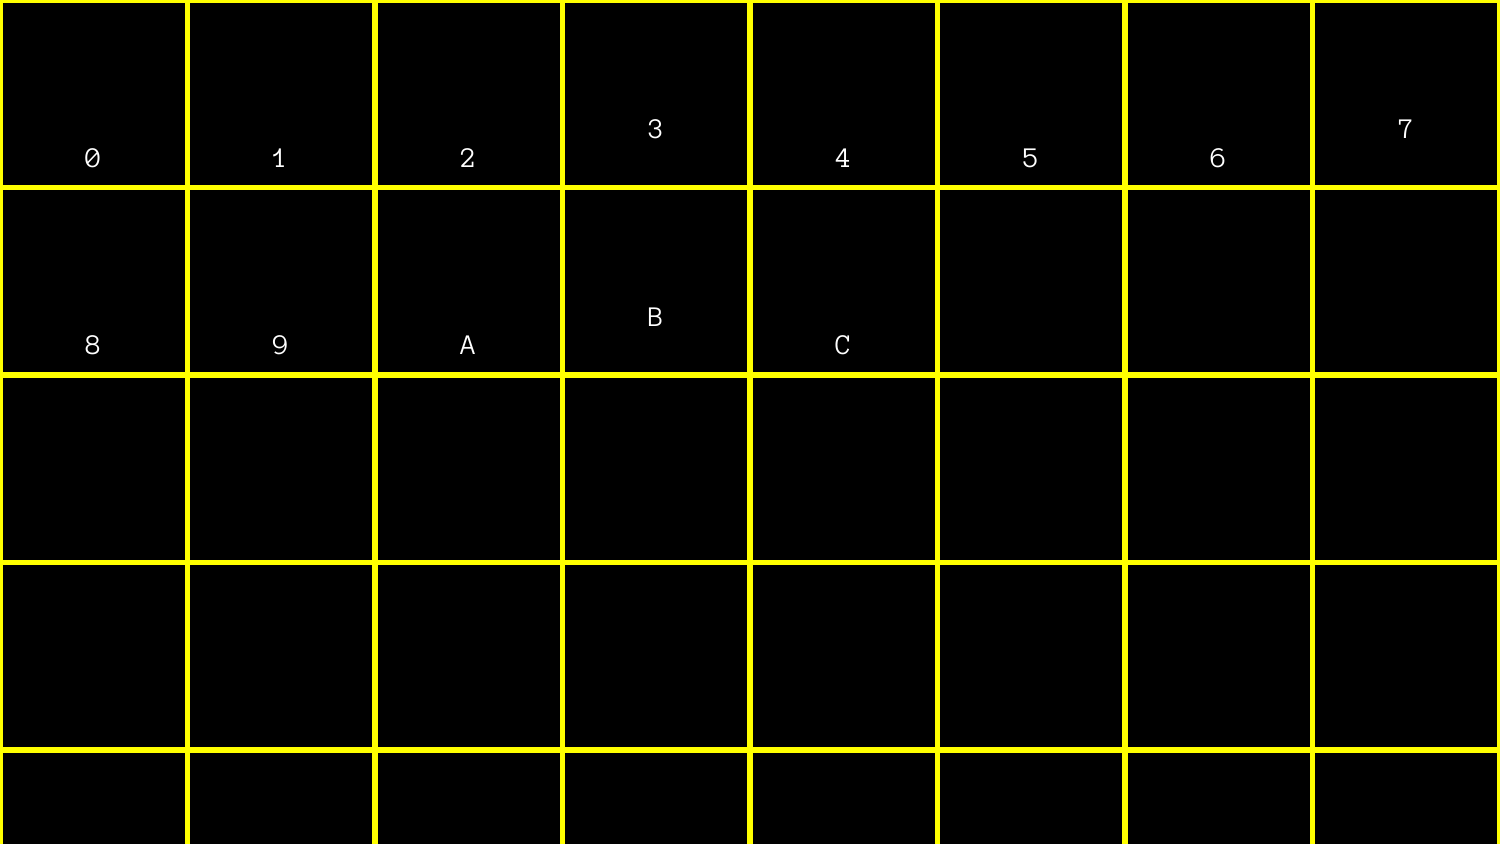

| 0 | 1 | 2 | 3 | 4 | 5 | 6 | 7 |
| --- | --- | --- | --- | --- | --- | --- | --- |
| 8 | 9 | A | B | C | D | E | F |
| 10 | 11 | 12 | 13 | 14 | 15 | 16 | 17 |
| 18 | 19 | 1A | 1B | 1C | 1D | 1E | 1F |
|  |  |  |  |  |  |  |  |